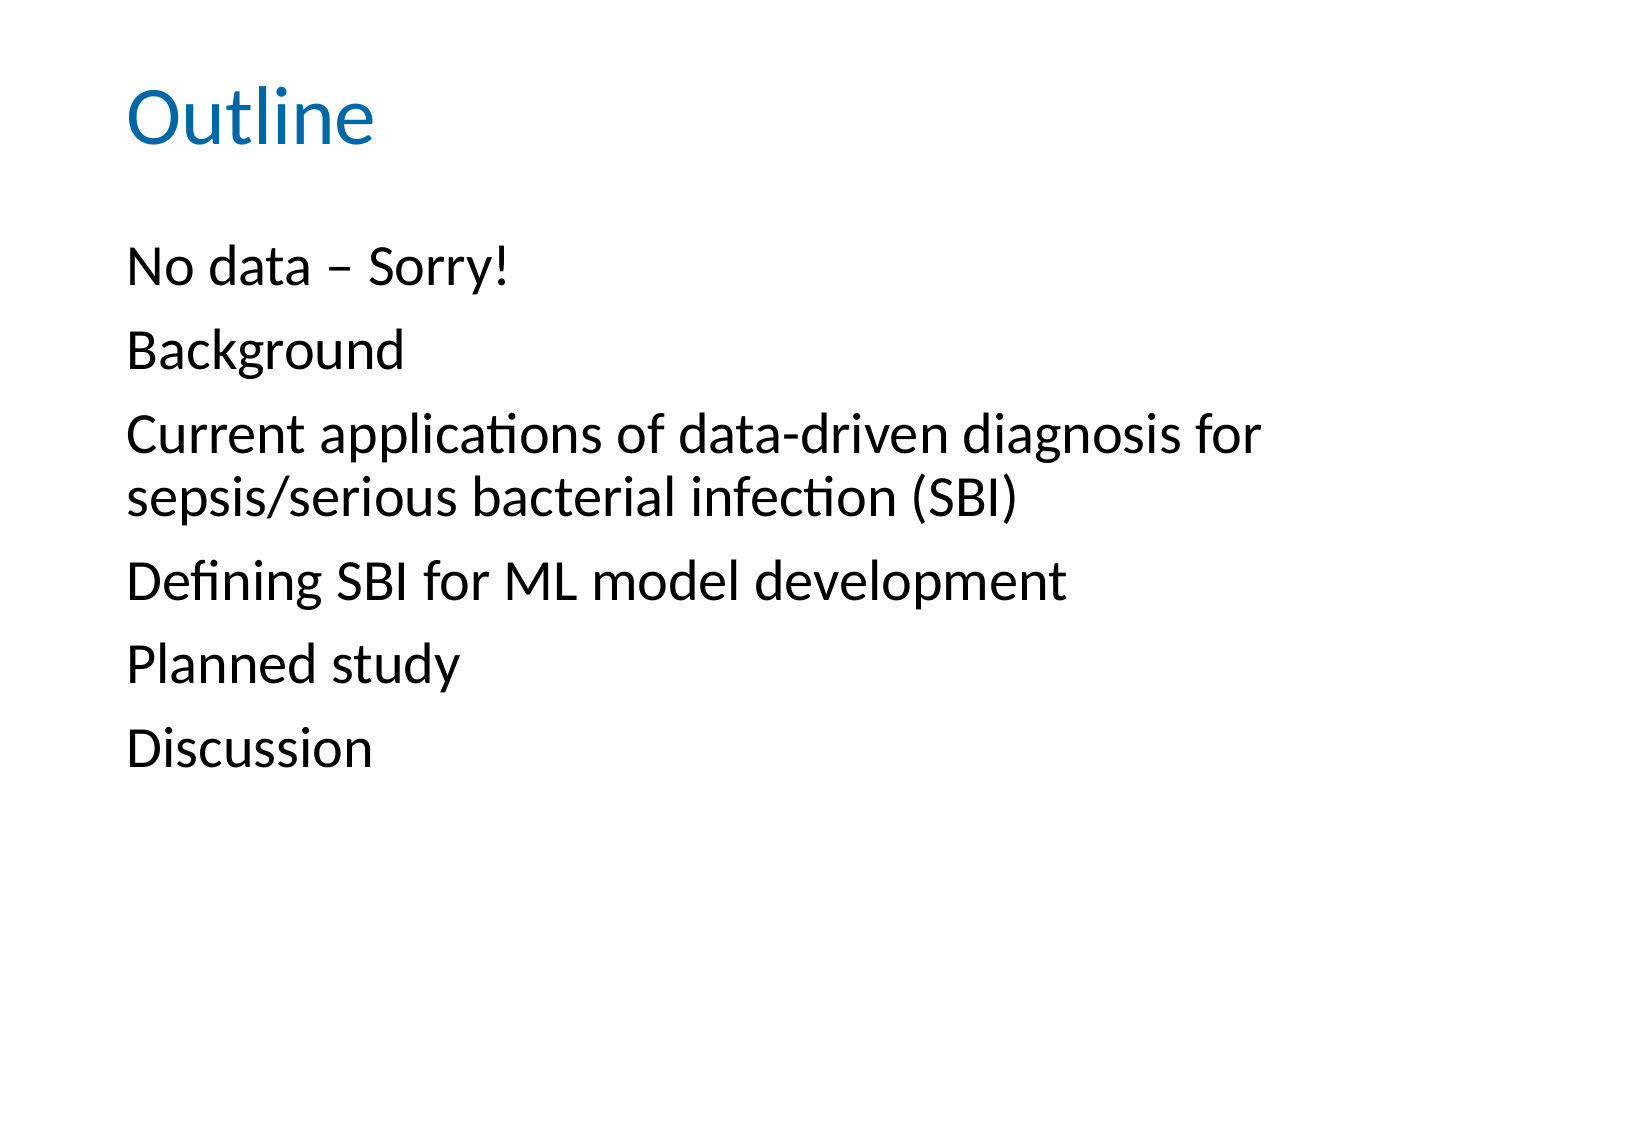

Outline
No data – Sorry!
Background
Current applications of data-driven diagnosis for sepsis/serious bacterial infection (SBI)
Defining SBI for ML model development
Planned study
Discussion